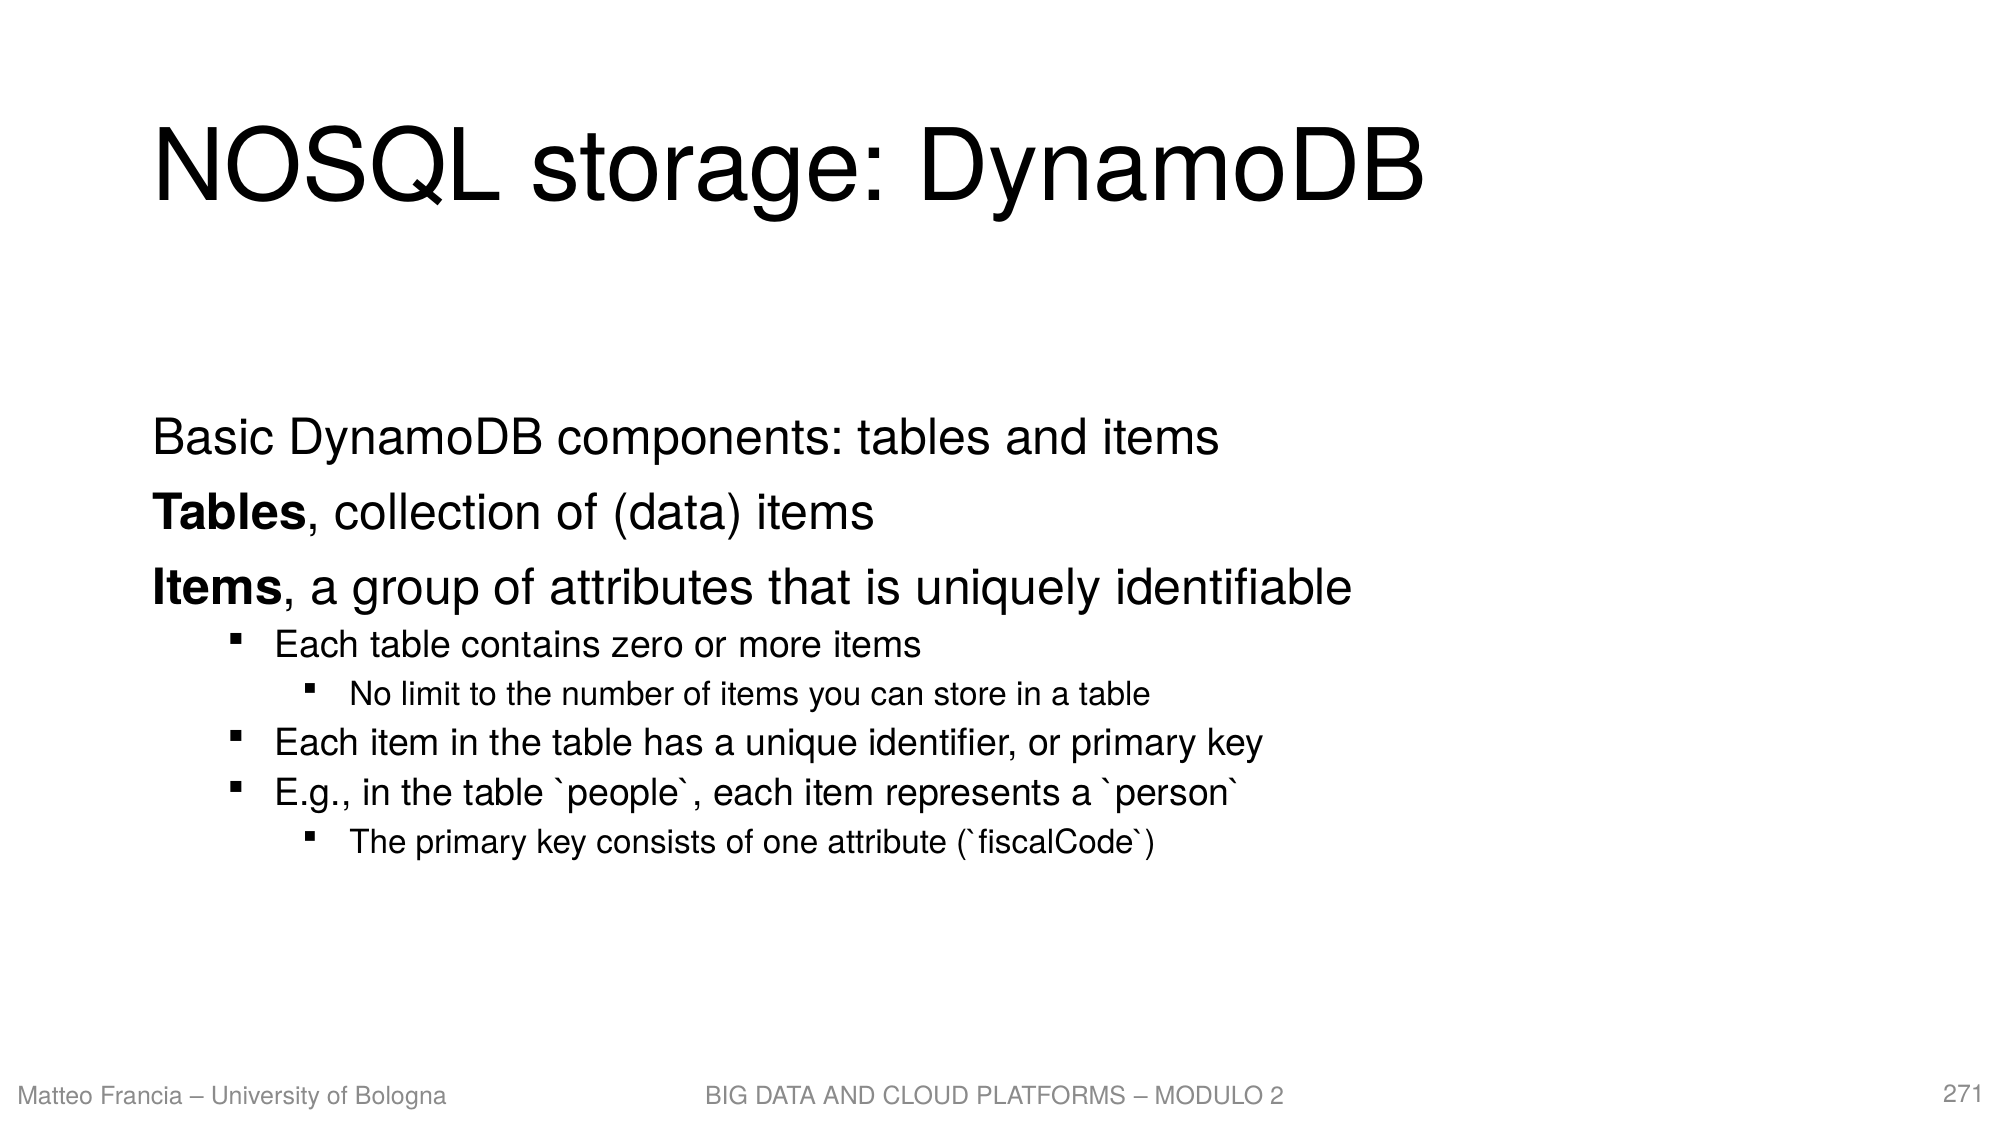

# NOSQL storage: DynamoDB
Basic DynamoDB components: tables and items
Tables, collection of (data) items
Items, a group of attributes that is uniquely identifiable
Each table contains zero or more items
No limit to the number of items you can store in a table
Each item in the table has a unique identifier, or primary key
E.g., in the table `people`, each item represents a `person`
The primary key consists of one attribute (`fiscalCode`)

271
Matteo Francia – University of Bologna